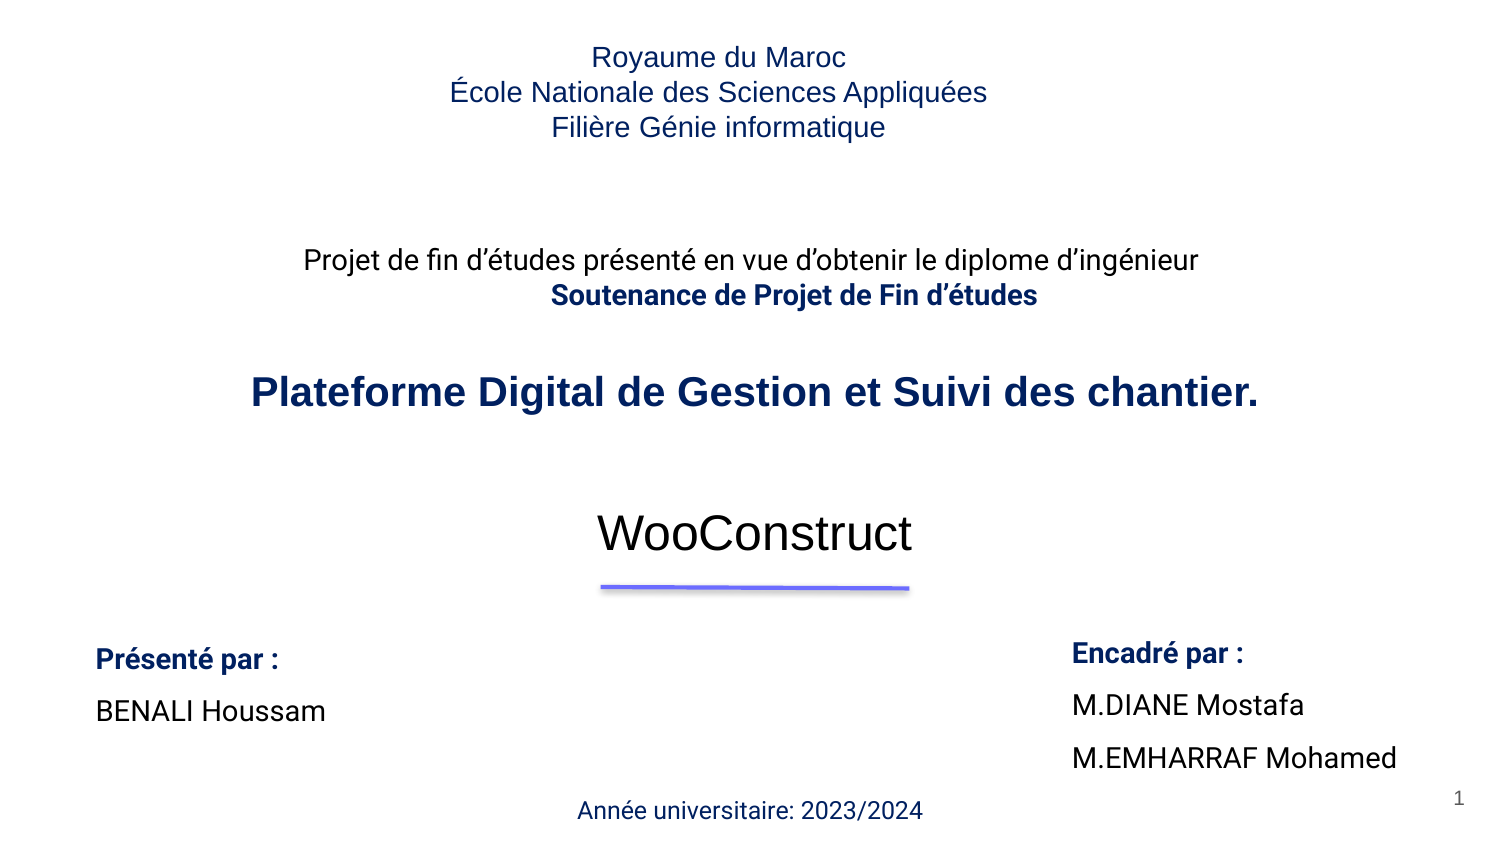

Royaume du Maroc
École Nationale des Sciences Appliquées
Filière Génie informatique
Projet de fin d’études présenté en vue d’obtenir le diplome d’ingénieur
Soutenance de Projet de Fin d’études
Plateforme Digital de Gestion et Suivi des chantier.
# WooConstruct
Présenté par :
BENALI Houssam
Encadré par :
M.DIANE Mostafa
M.EMHARRAF Mohamed
1
Année universitaire: 2023/2024